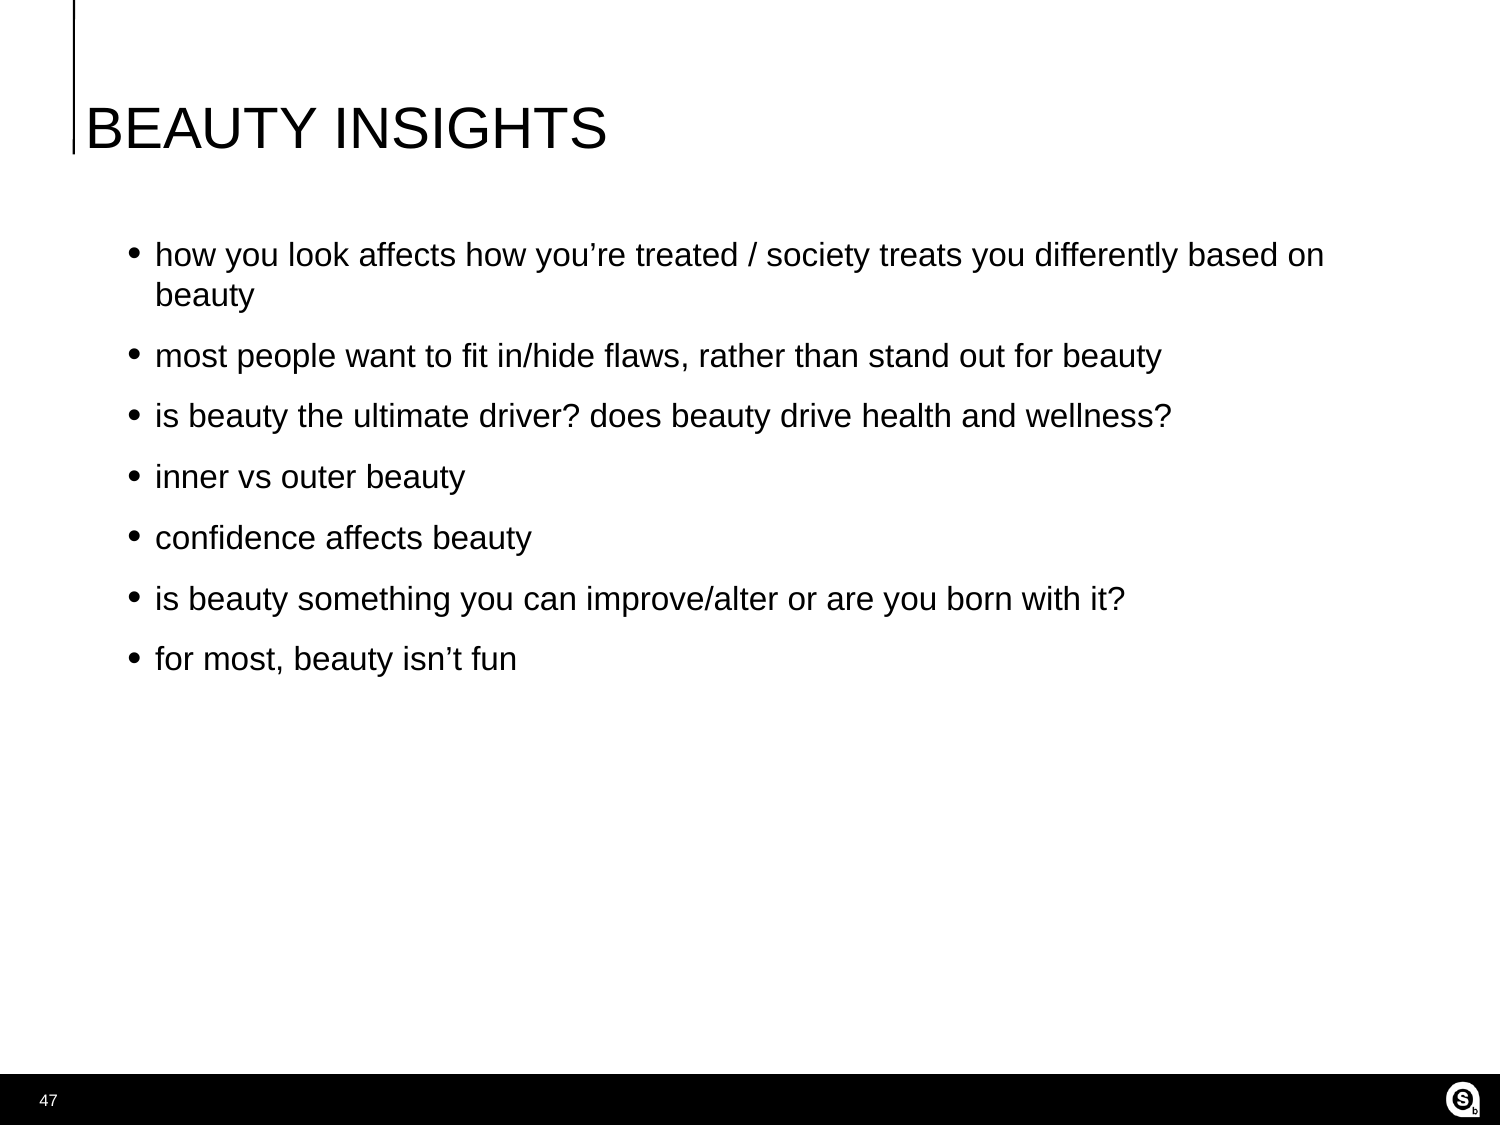

# beauty insights
how you look affects how you’re treated / society treats you differently based on beauty
most people want to fit in/hide flaws, rather than stand out for beauty
is beauty the ultimate driver? does beauty drive health and wellness?
inner vs outer beauty
confidence affects beauty
is beauty something you can improve/alter or are you born with it?
for most, beauty isn’t fun